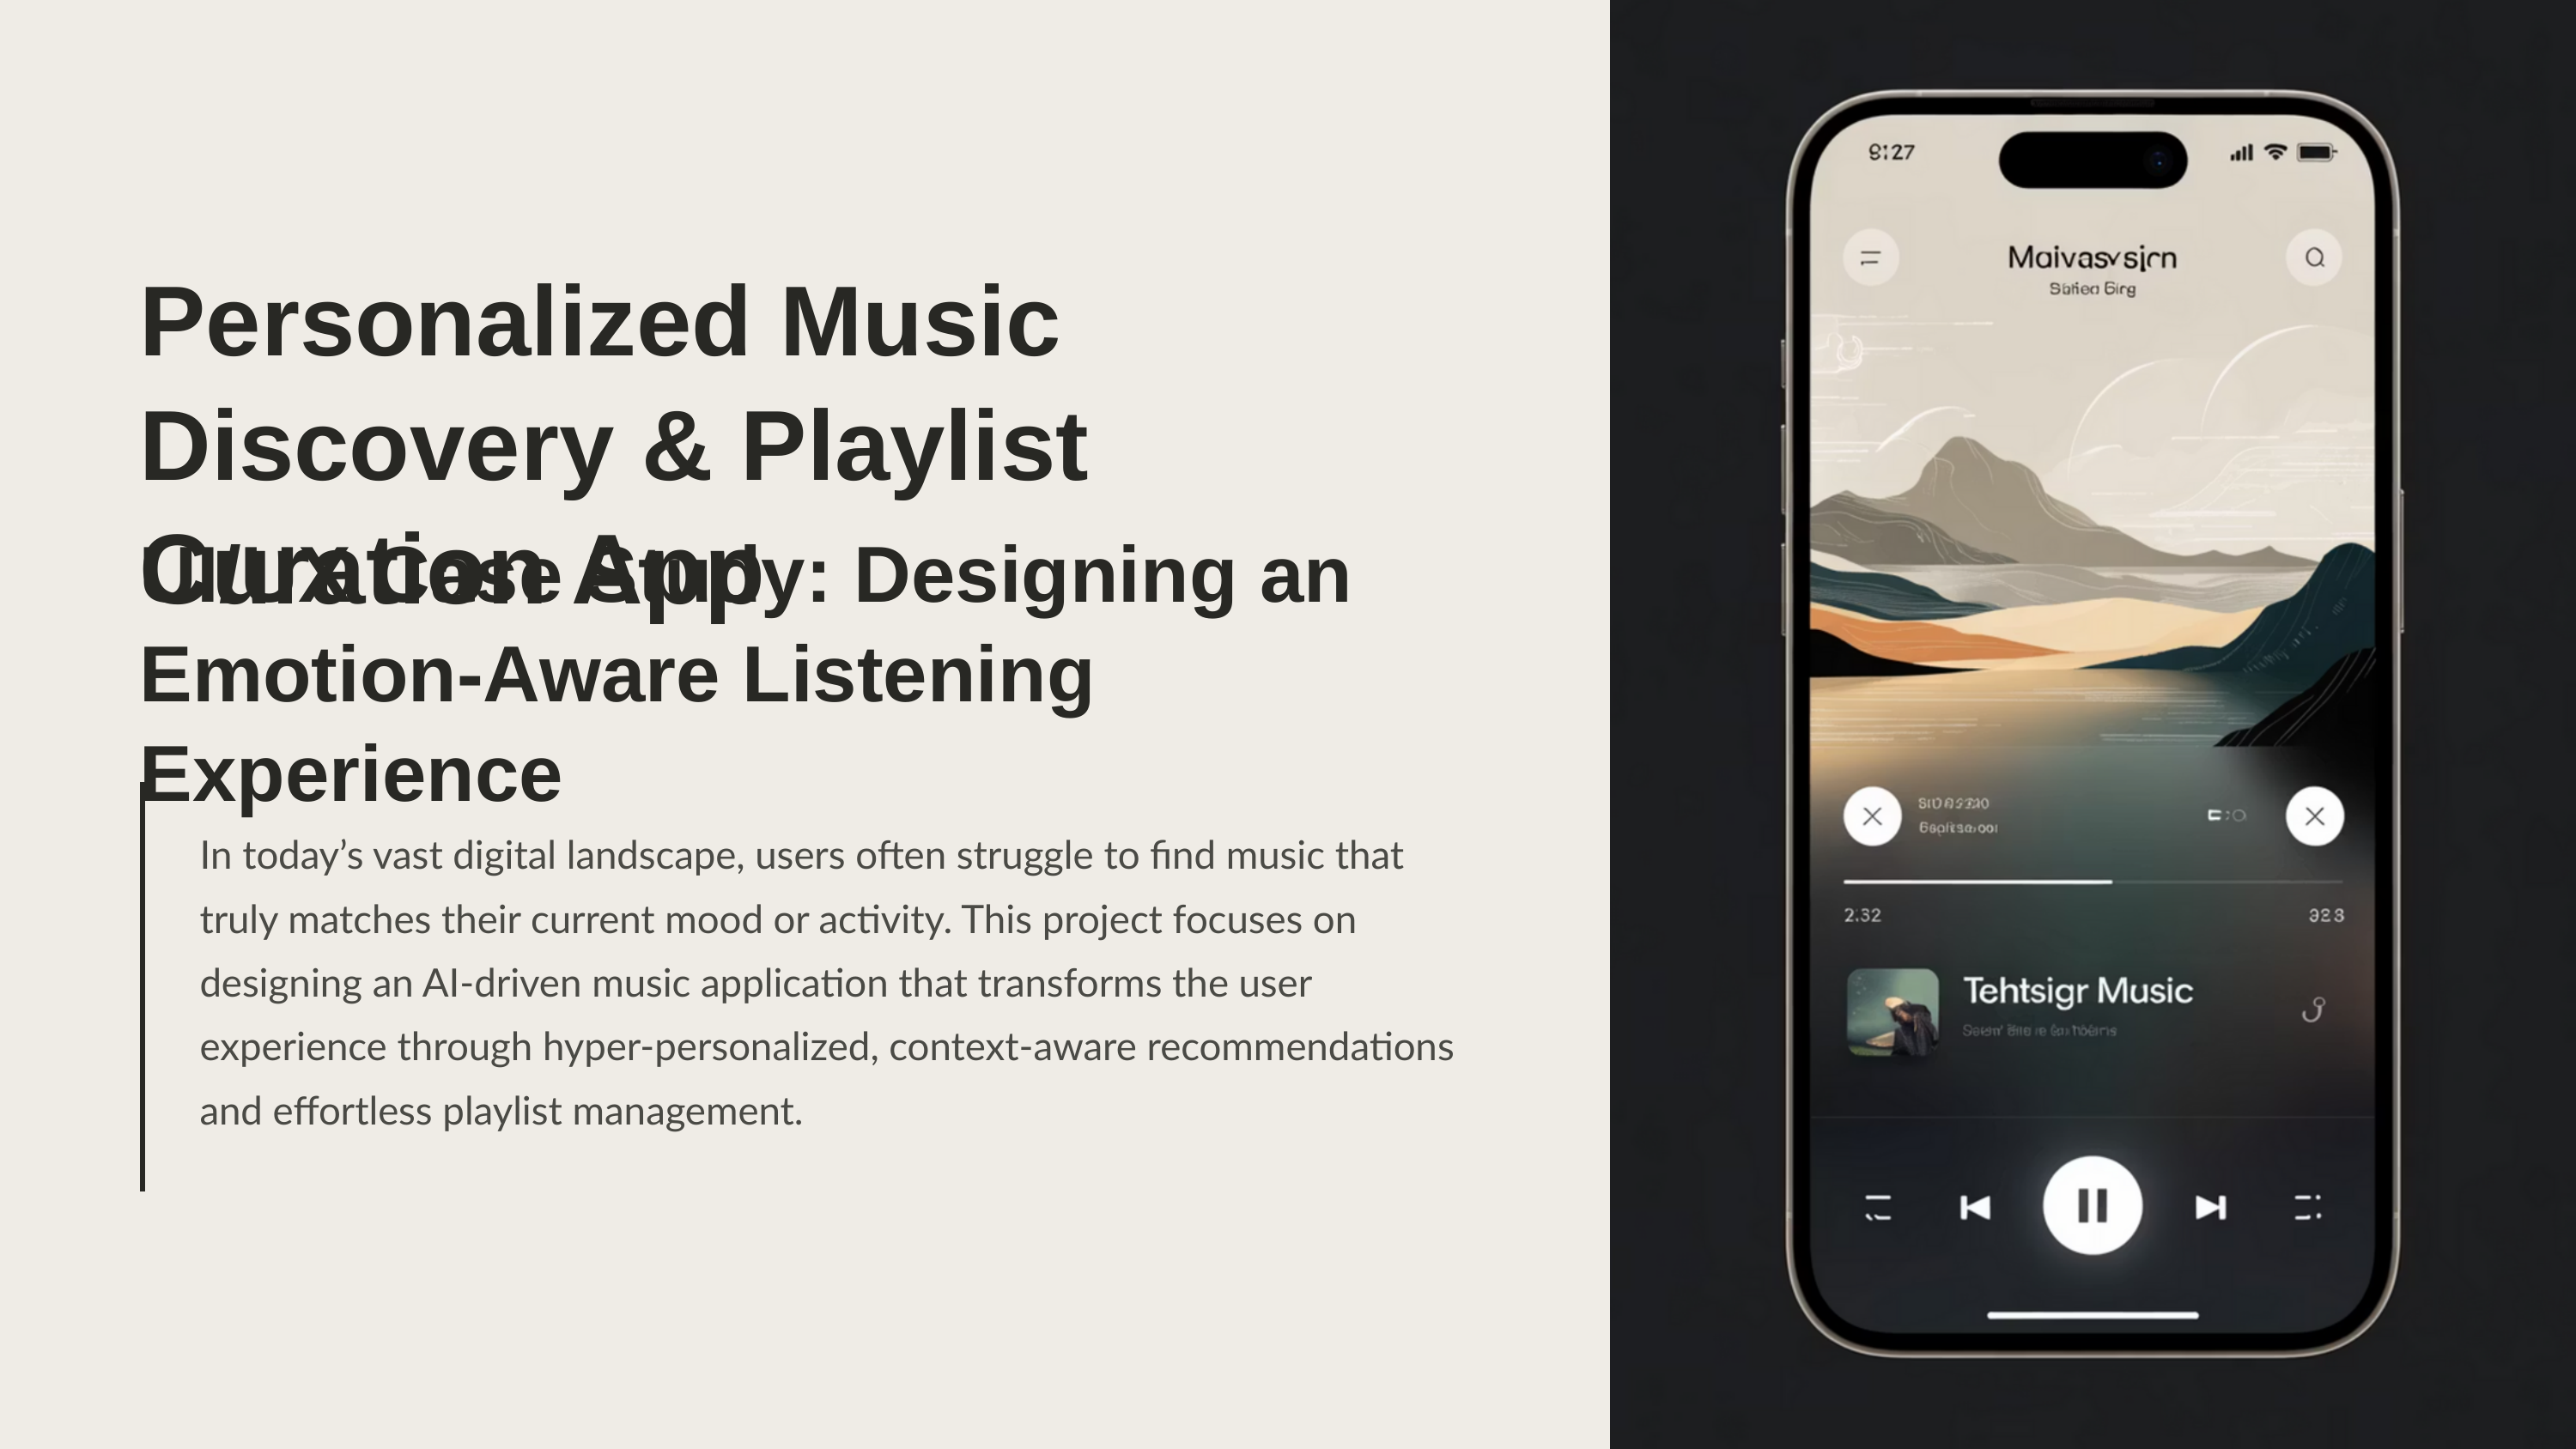

Personalized Music Discovery & Playlist Curation App
UI/UX Case Study: Designing an Emotion-Aware Listening Experience

In today’s vast digital landscape, users often struggle to find music that truly matches their current mood or activity. This project focuses on designing an AI-driven music application that transforms the user experience through hyper-personalized, context-aware recommendations and effortless playlist management.